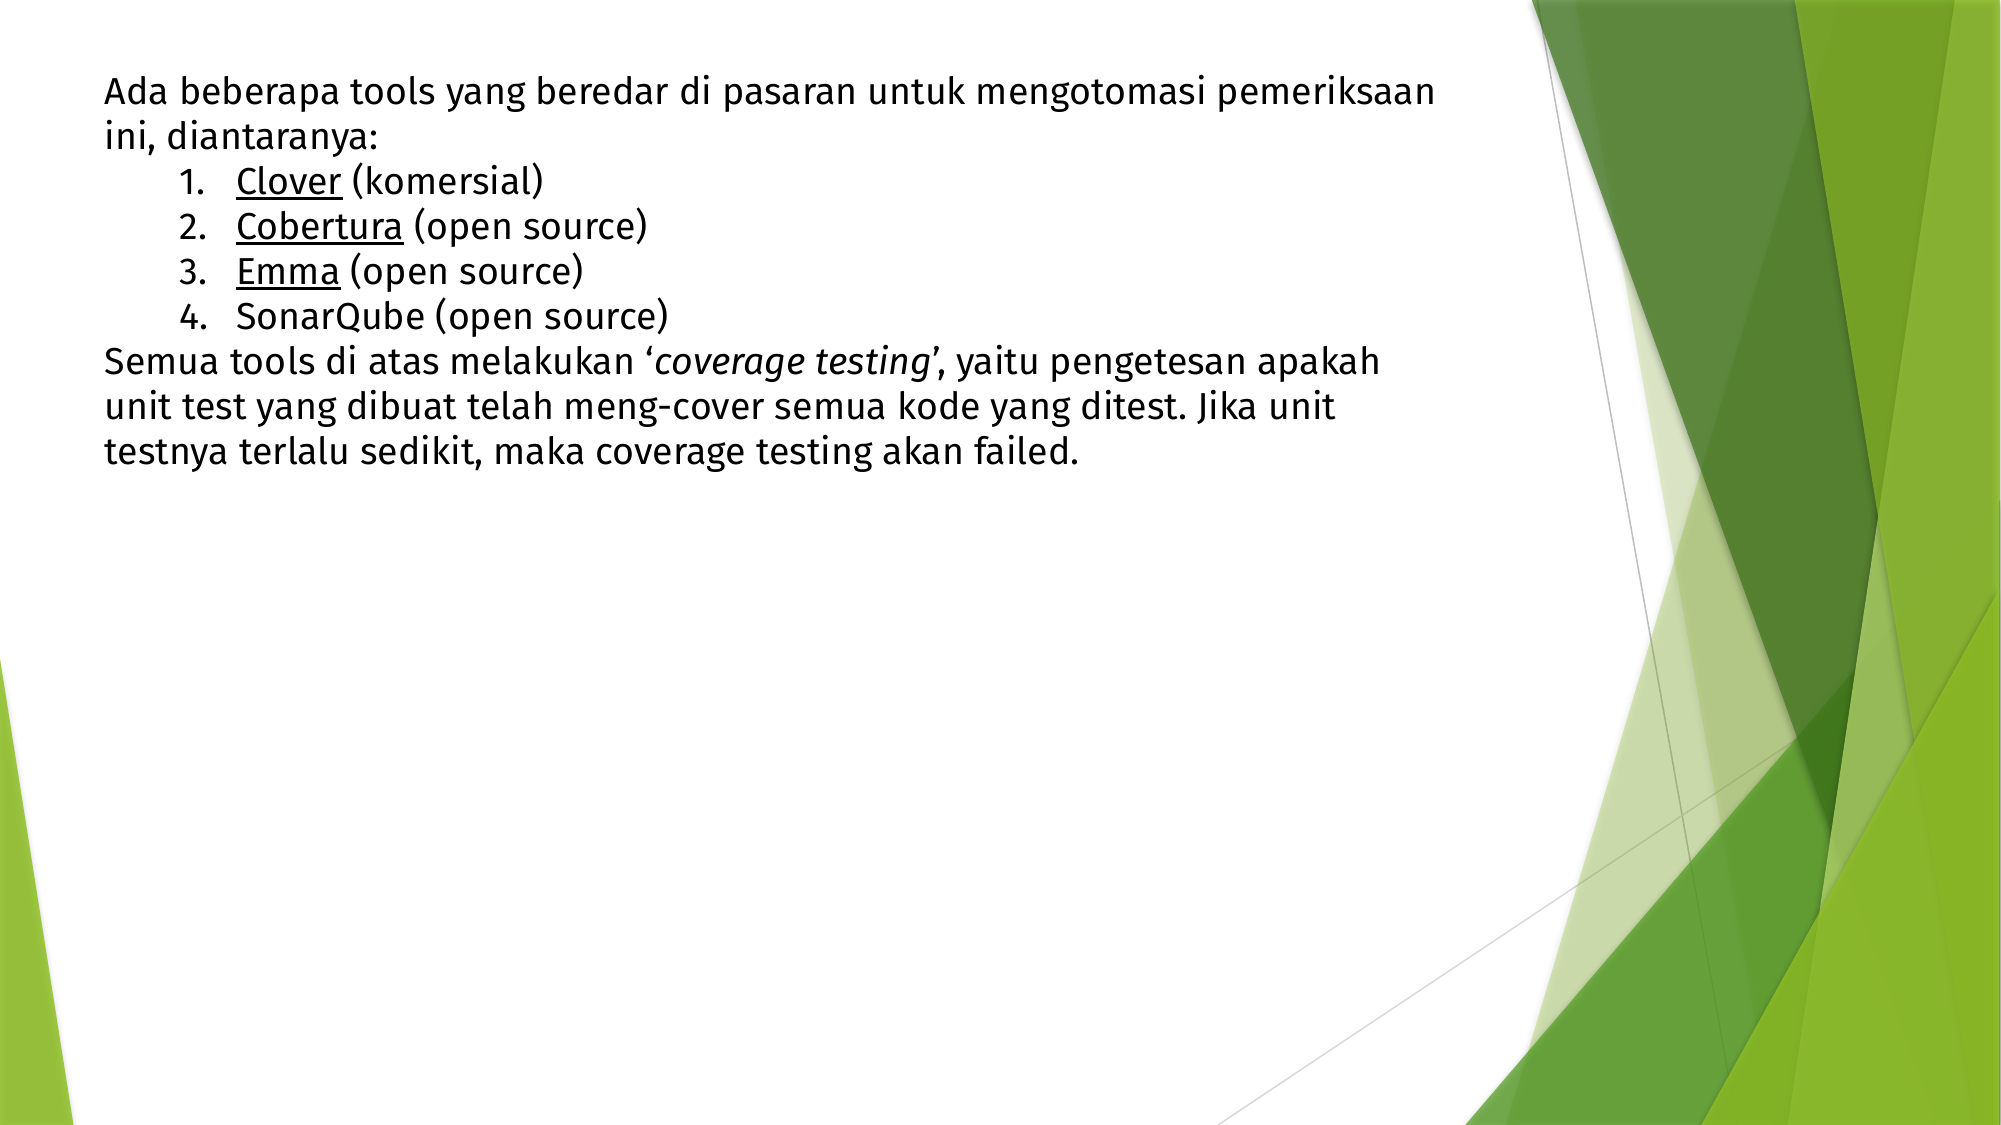

Ada beberapa tools yang beredar di pasaran untuk mengotomasi pemeriksaan ini, diantaranya:
Clover (komersial)
Cobertura (open source)
Emma (open source)
SonarQube (open source)
Semua tools di atas melakukan ‘coverage testing’, yaitu pengetesan apakah unit test yang dibuat telah meng-cover semua kode yang ditest. Jika unit testnya terlalu sedikit, maka coverage testing akan failed.